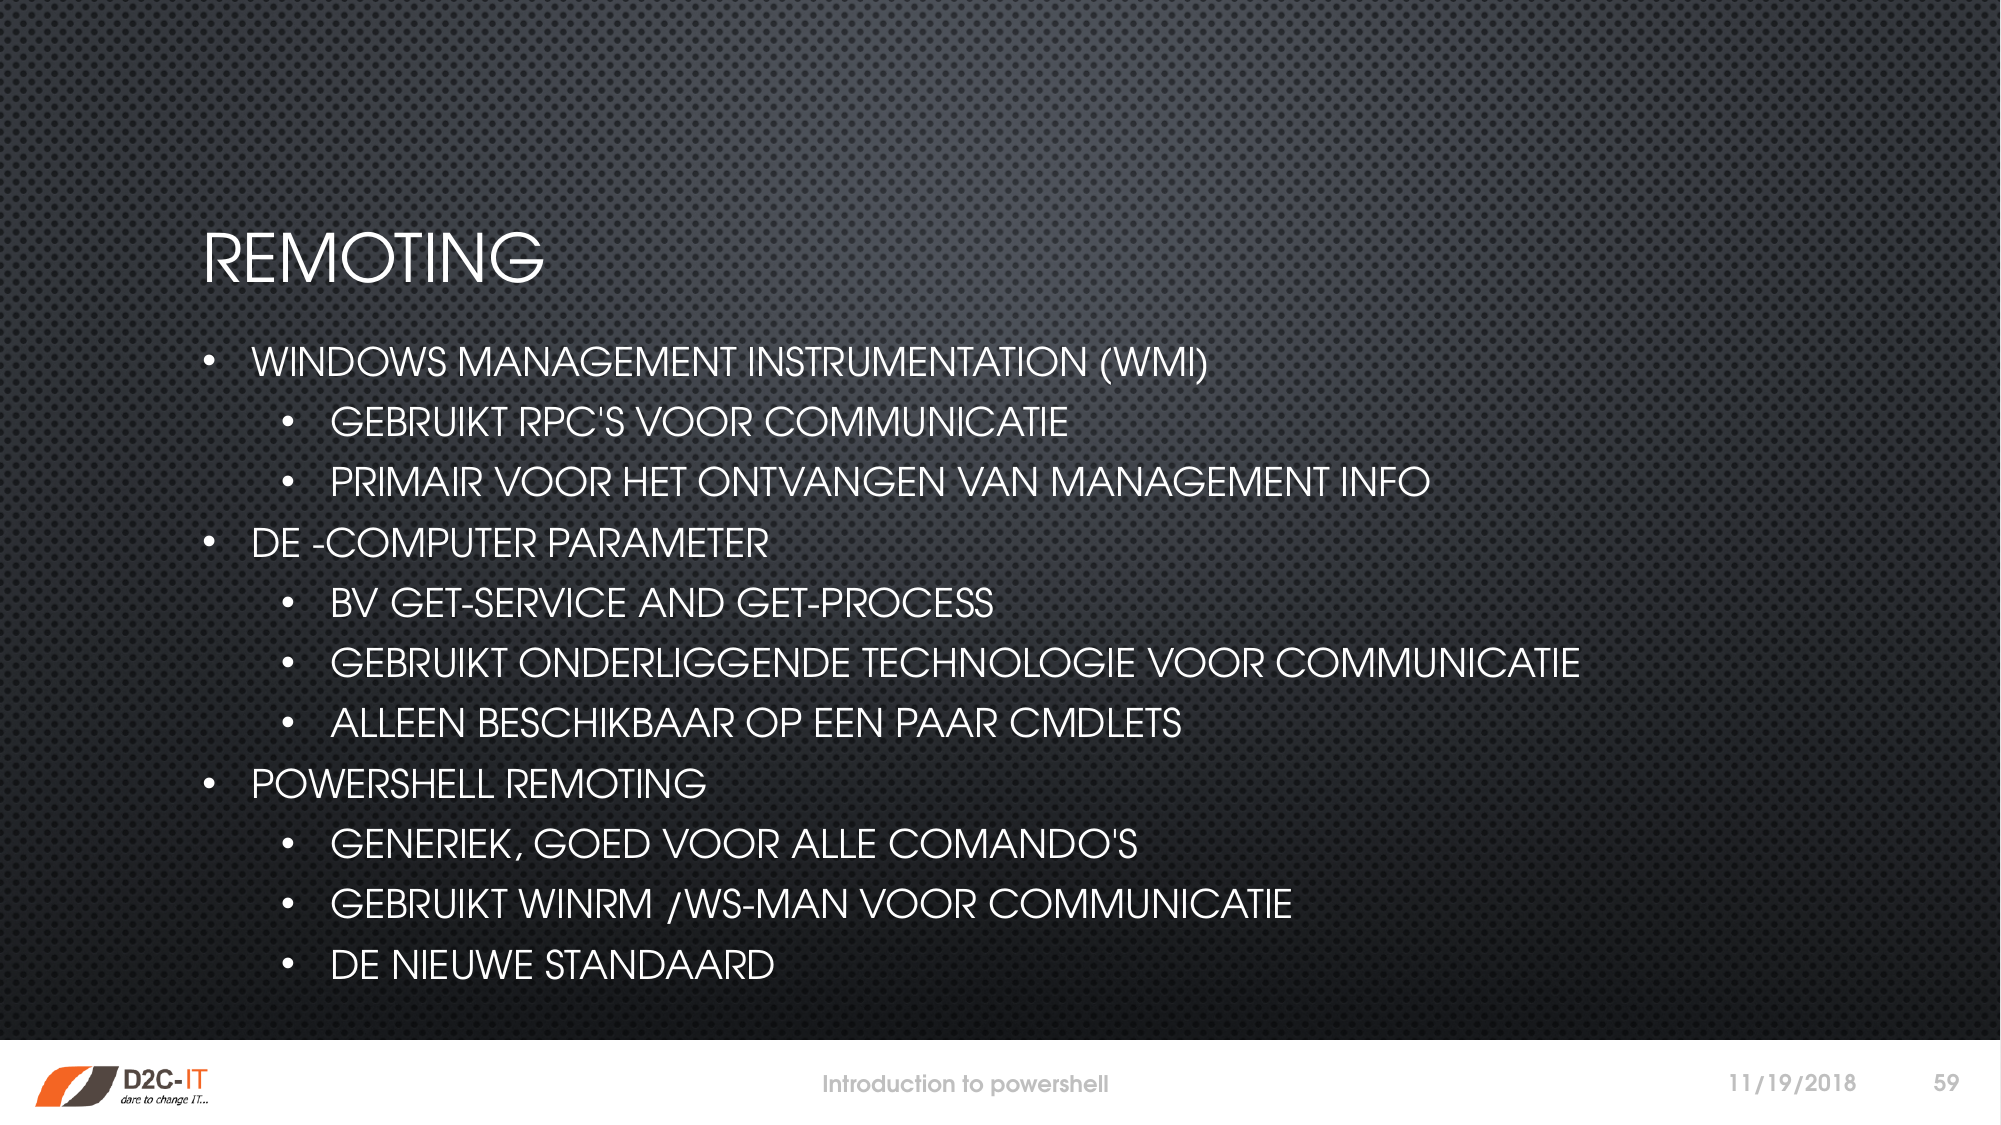

# Remoting
Windows management Instrumentation (WMI)
Gebruikt RPC's voor communicatie
Primair voor het ontvangen van management info
De -computer parameter
bv Get-service and Get-Process
gebruikt onderliggende technologie voor communicatie
Alleen beschikbaar op een paar cmdlets
Powershell Remoting
generiek, goed voor alle comando's
Gebruikt WinRM /WS-man voor communicatie
De nieuwe standaard

11/19/2018
59
Introduction to powershell